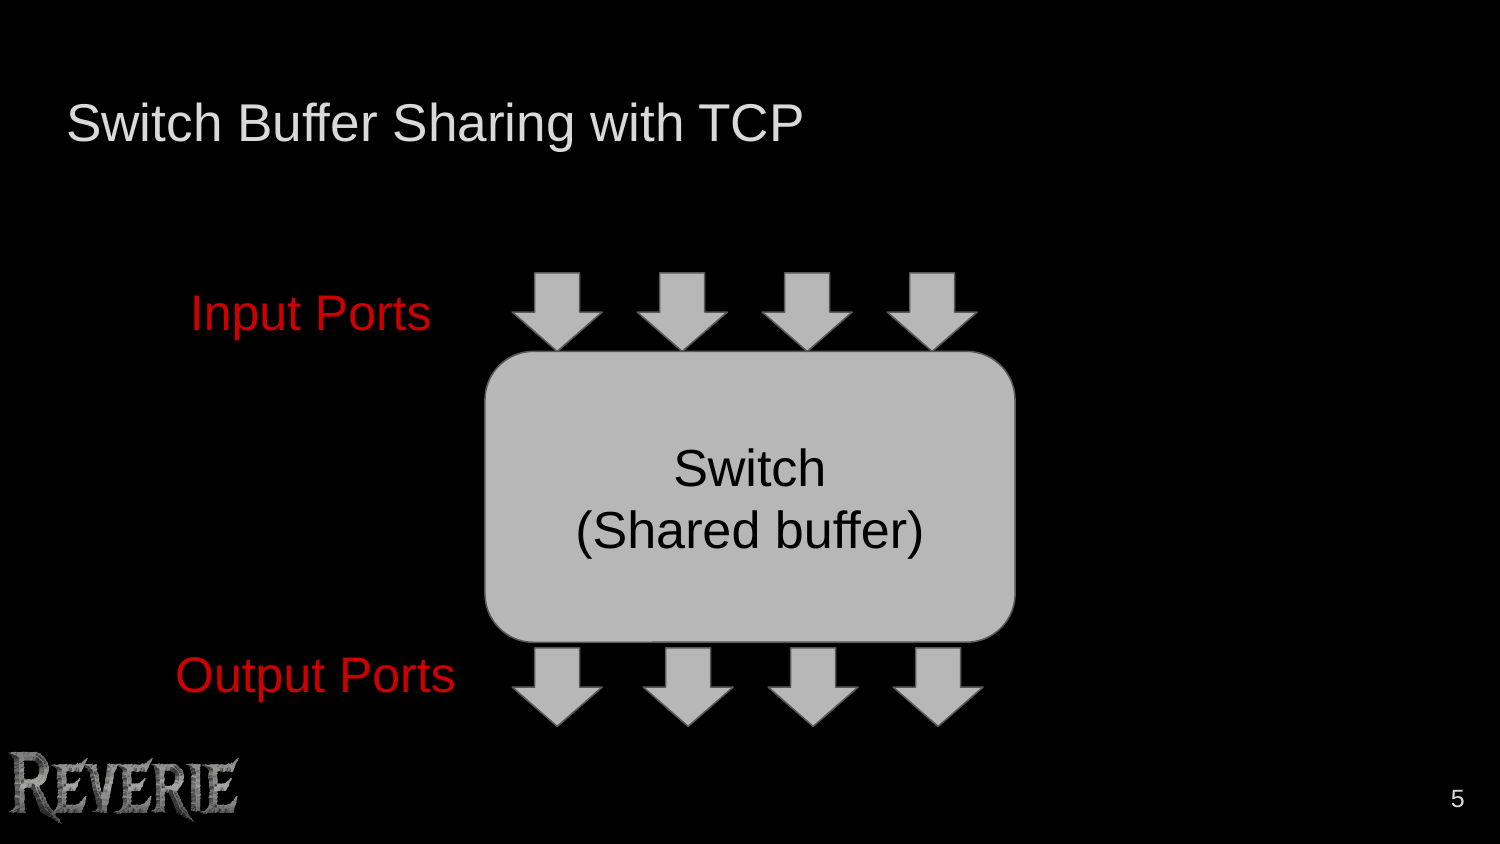

# Switch Buffer Sharing with TCP
Input Ports

Switch
(Shared buffer)
Output Ports

5